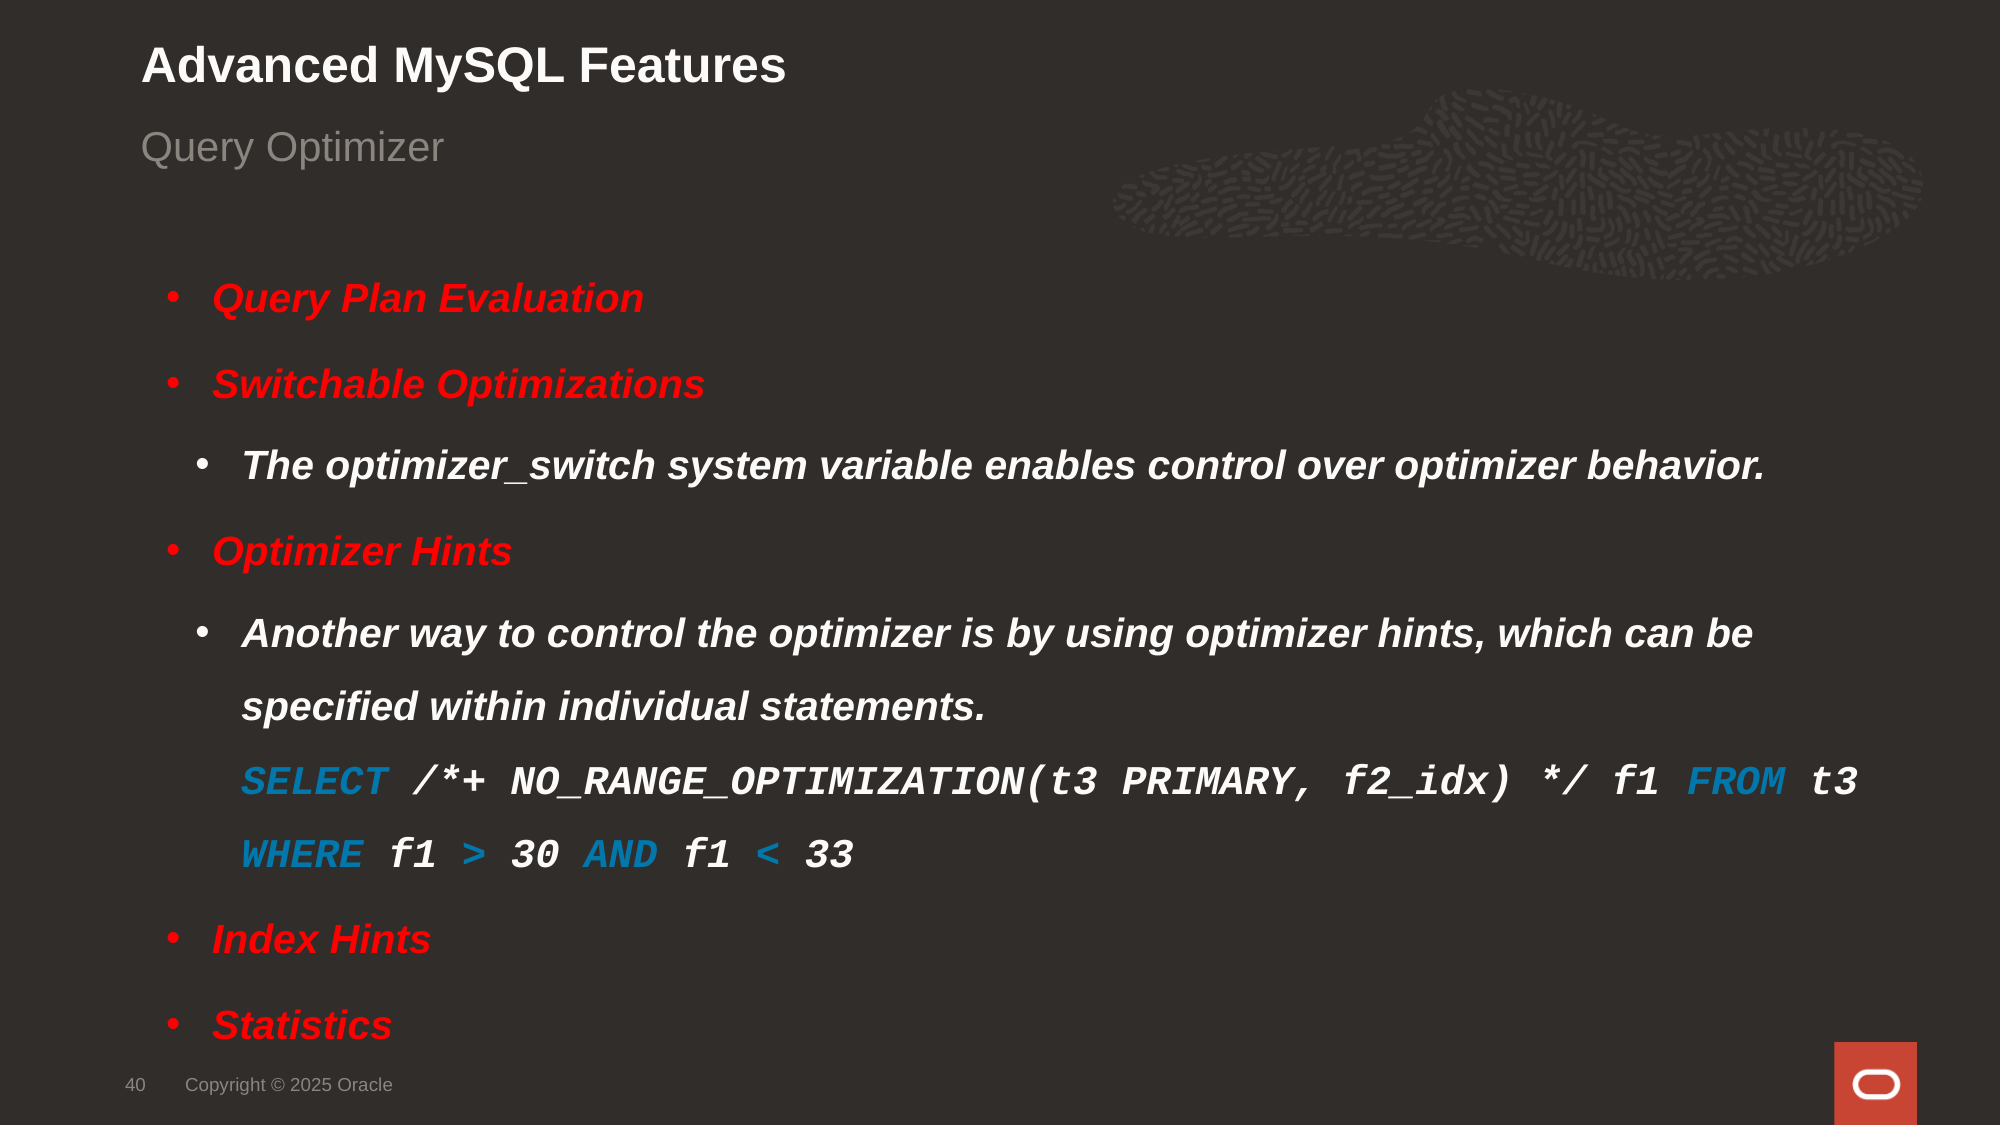

Advanced MySQL Features
Query Optimizer
Query Plan Evaluation
Switchable Optimizations
The optimizer_switch system variable enables control over optimizer behavior.
Optimizer Hints
Another way to control the optimizer is by using optimizer hints, which can be specified within individual statements.
SELECT /*+ NO_RANGE_OPTIMIZATION(t3 PRIMARY, f2_idx) */ f1 FROM t3 WHERE f1 > 30 AND f1 < 33
Index Hints
Statistics

40
Copyright © 2025 Oracle